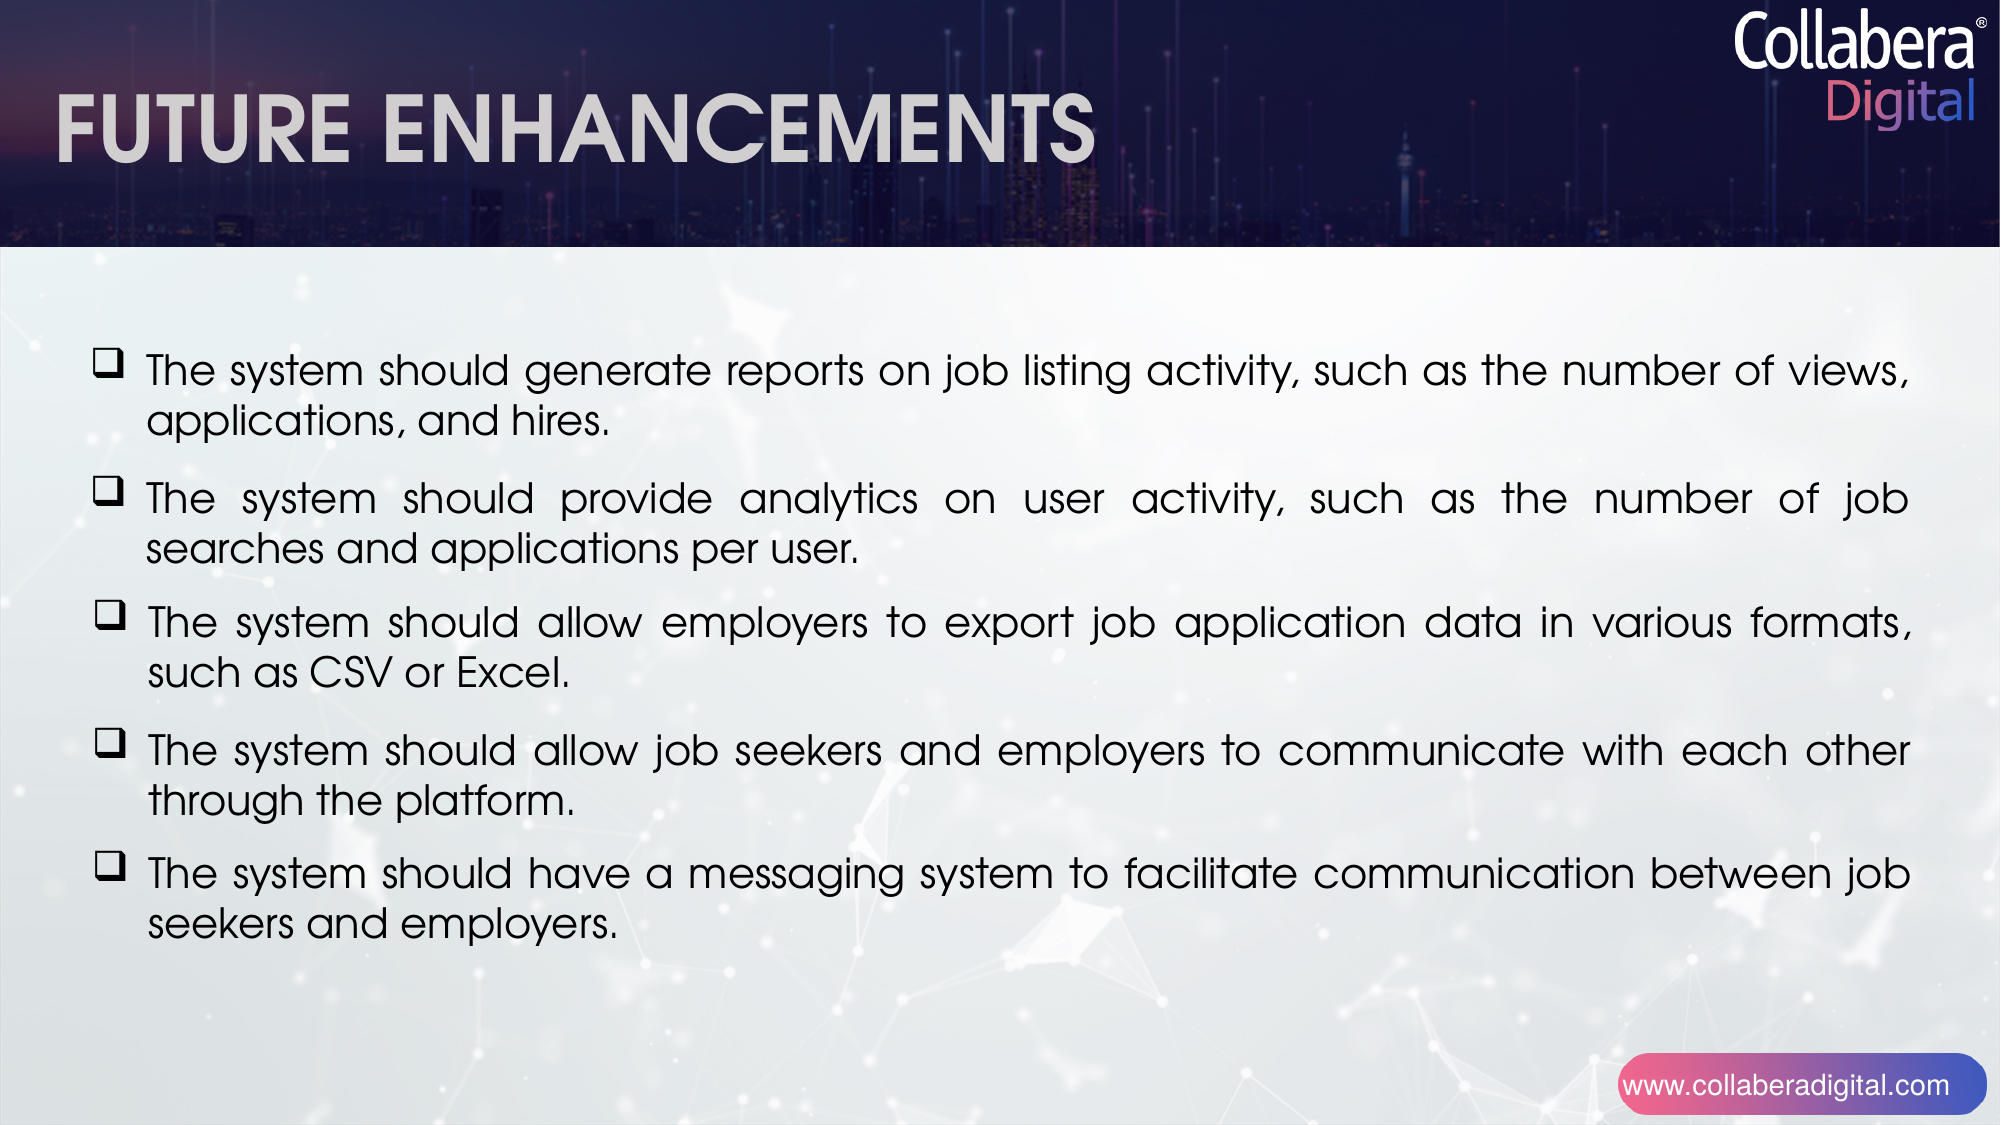

FUTURE ENHANCEMENTS
The system should generate reports on job listing activity, such as the number of views, applications, and hires.
The system should provide analytics on user activity, such as the number of job searches and applications per user.
The system should allow employers to export job application data in various formats, such as CSV or Excel.
The system should allow job seekers and employers to communicate with each other through the platform.
The system should have a messaging system to facilitate communication between job seekers and employers.